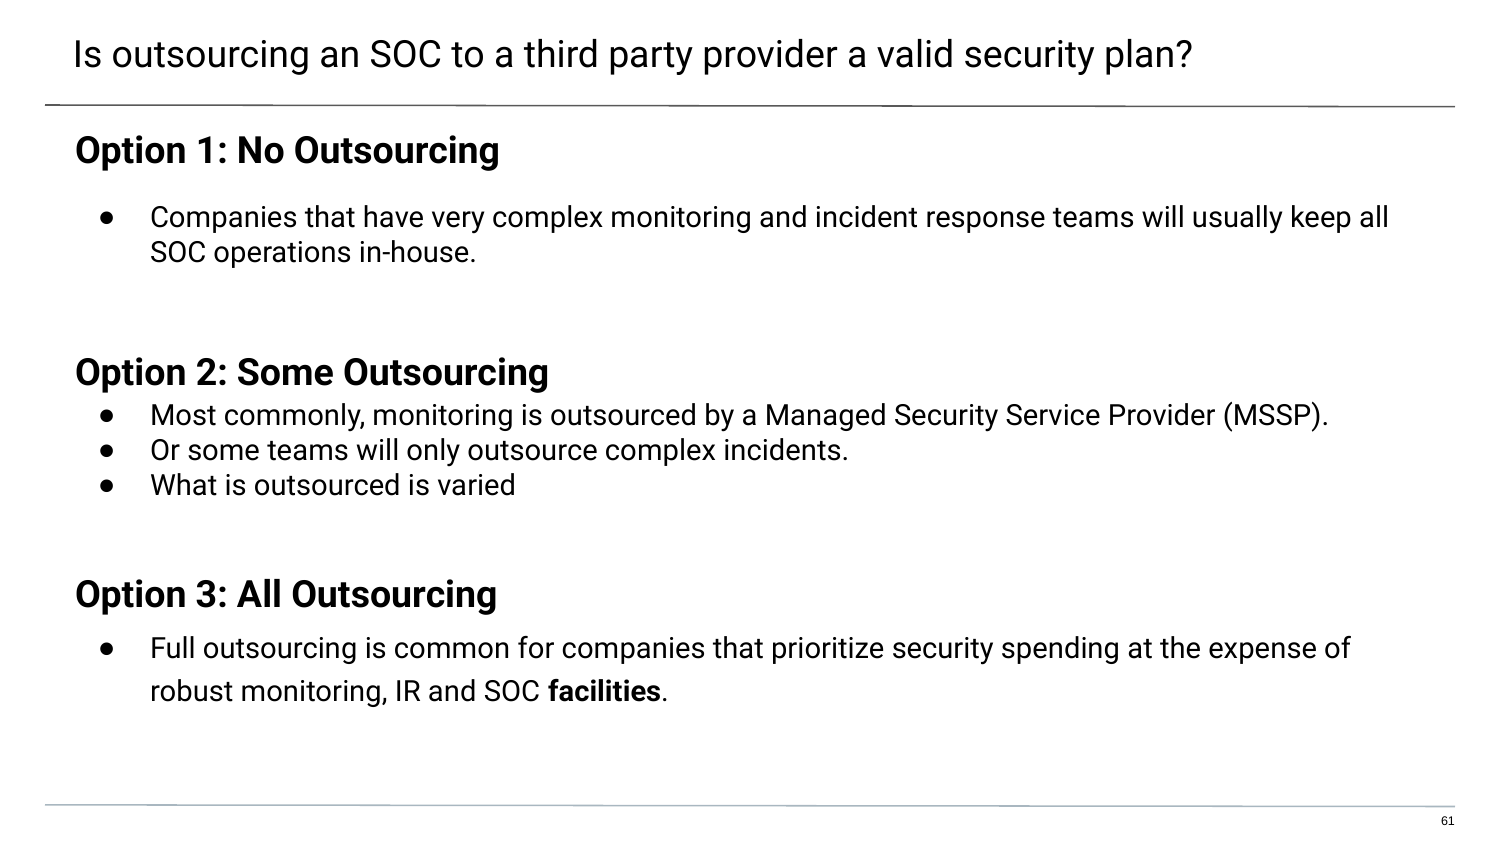

# Is outsourcing an SOC to a third party provider a valid security plan?
Option 1: No Outsourcing
Companies that have very complex monitoring and incident response teams will usually keep all SOC operations in-house.
Option 2: Some Outsourcing
Most commonly, monitoring is outsourced by a Managed Security Service Provider (MSSP).
Or some teams will only outsource complex incidents.
What is outsourced is varied

Option 3: All Outsourcing
Full outsourcing is common for companies that prioritize security spending at the expense of robust monitoring, IR and SOC facilities.

61